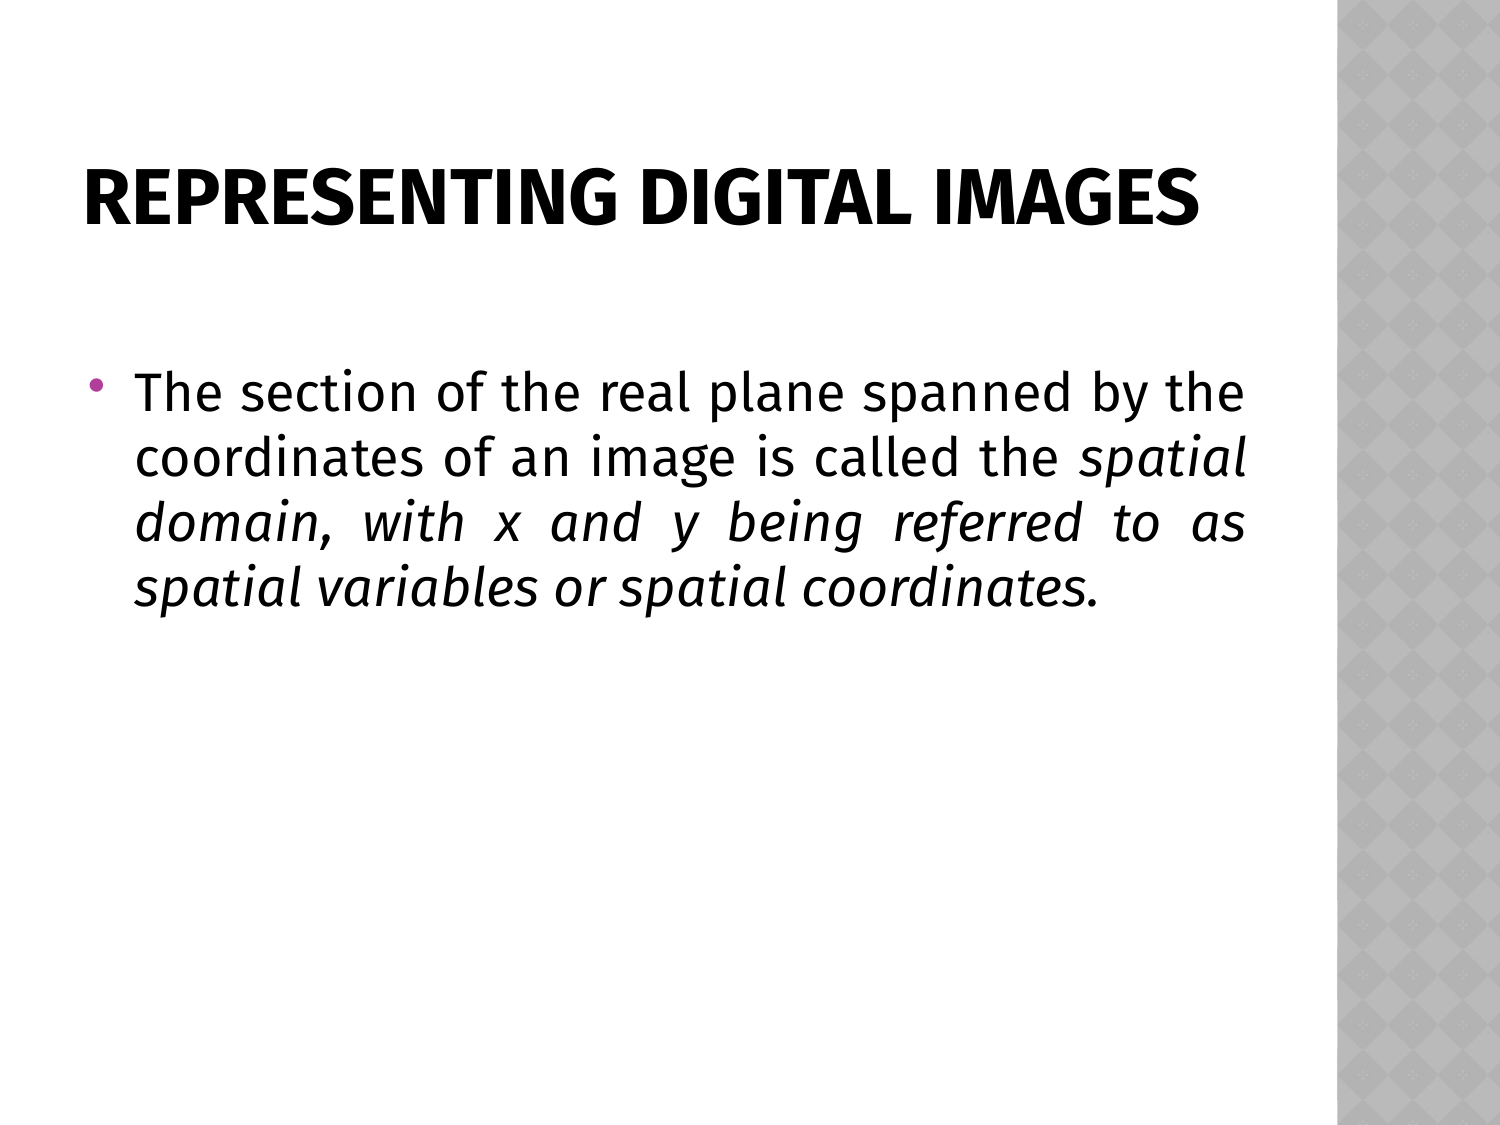

# Representing Digital Images
The section of the real plane spanned by the coordinates of an image is called the spatial domain, with x and y being referred to as spatial variables or spatial coordinates.